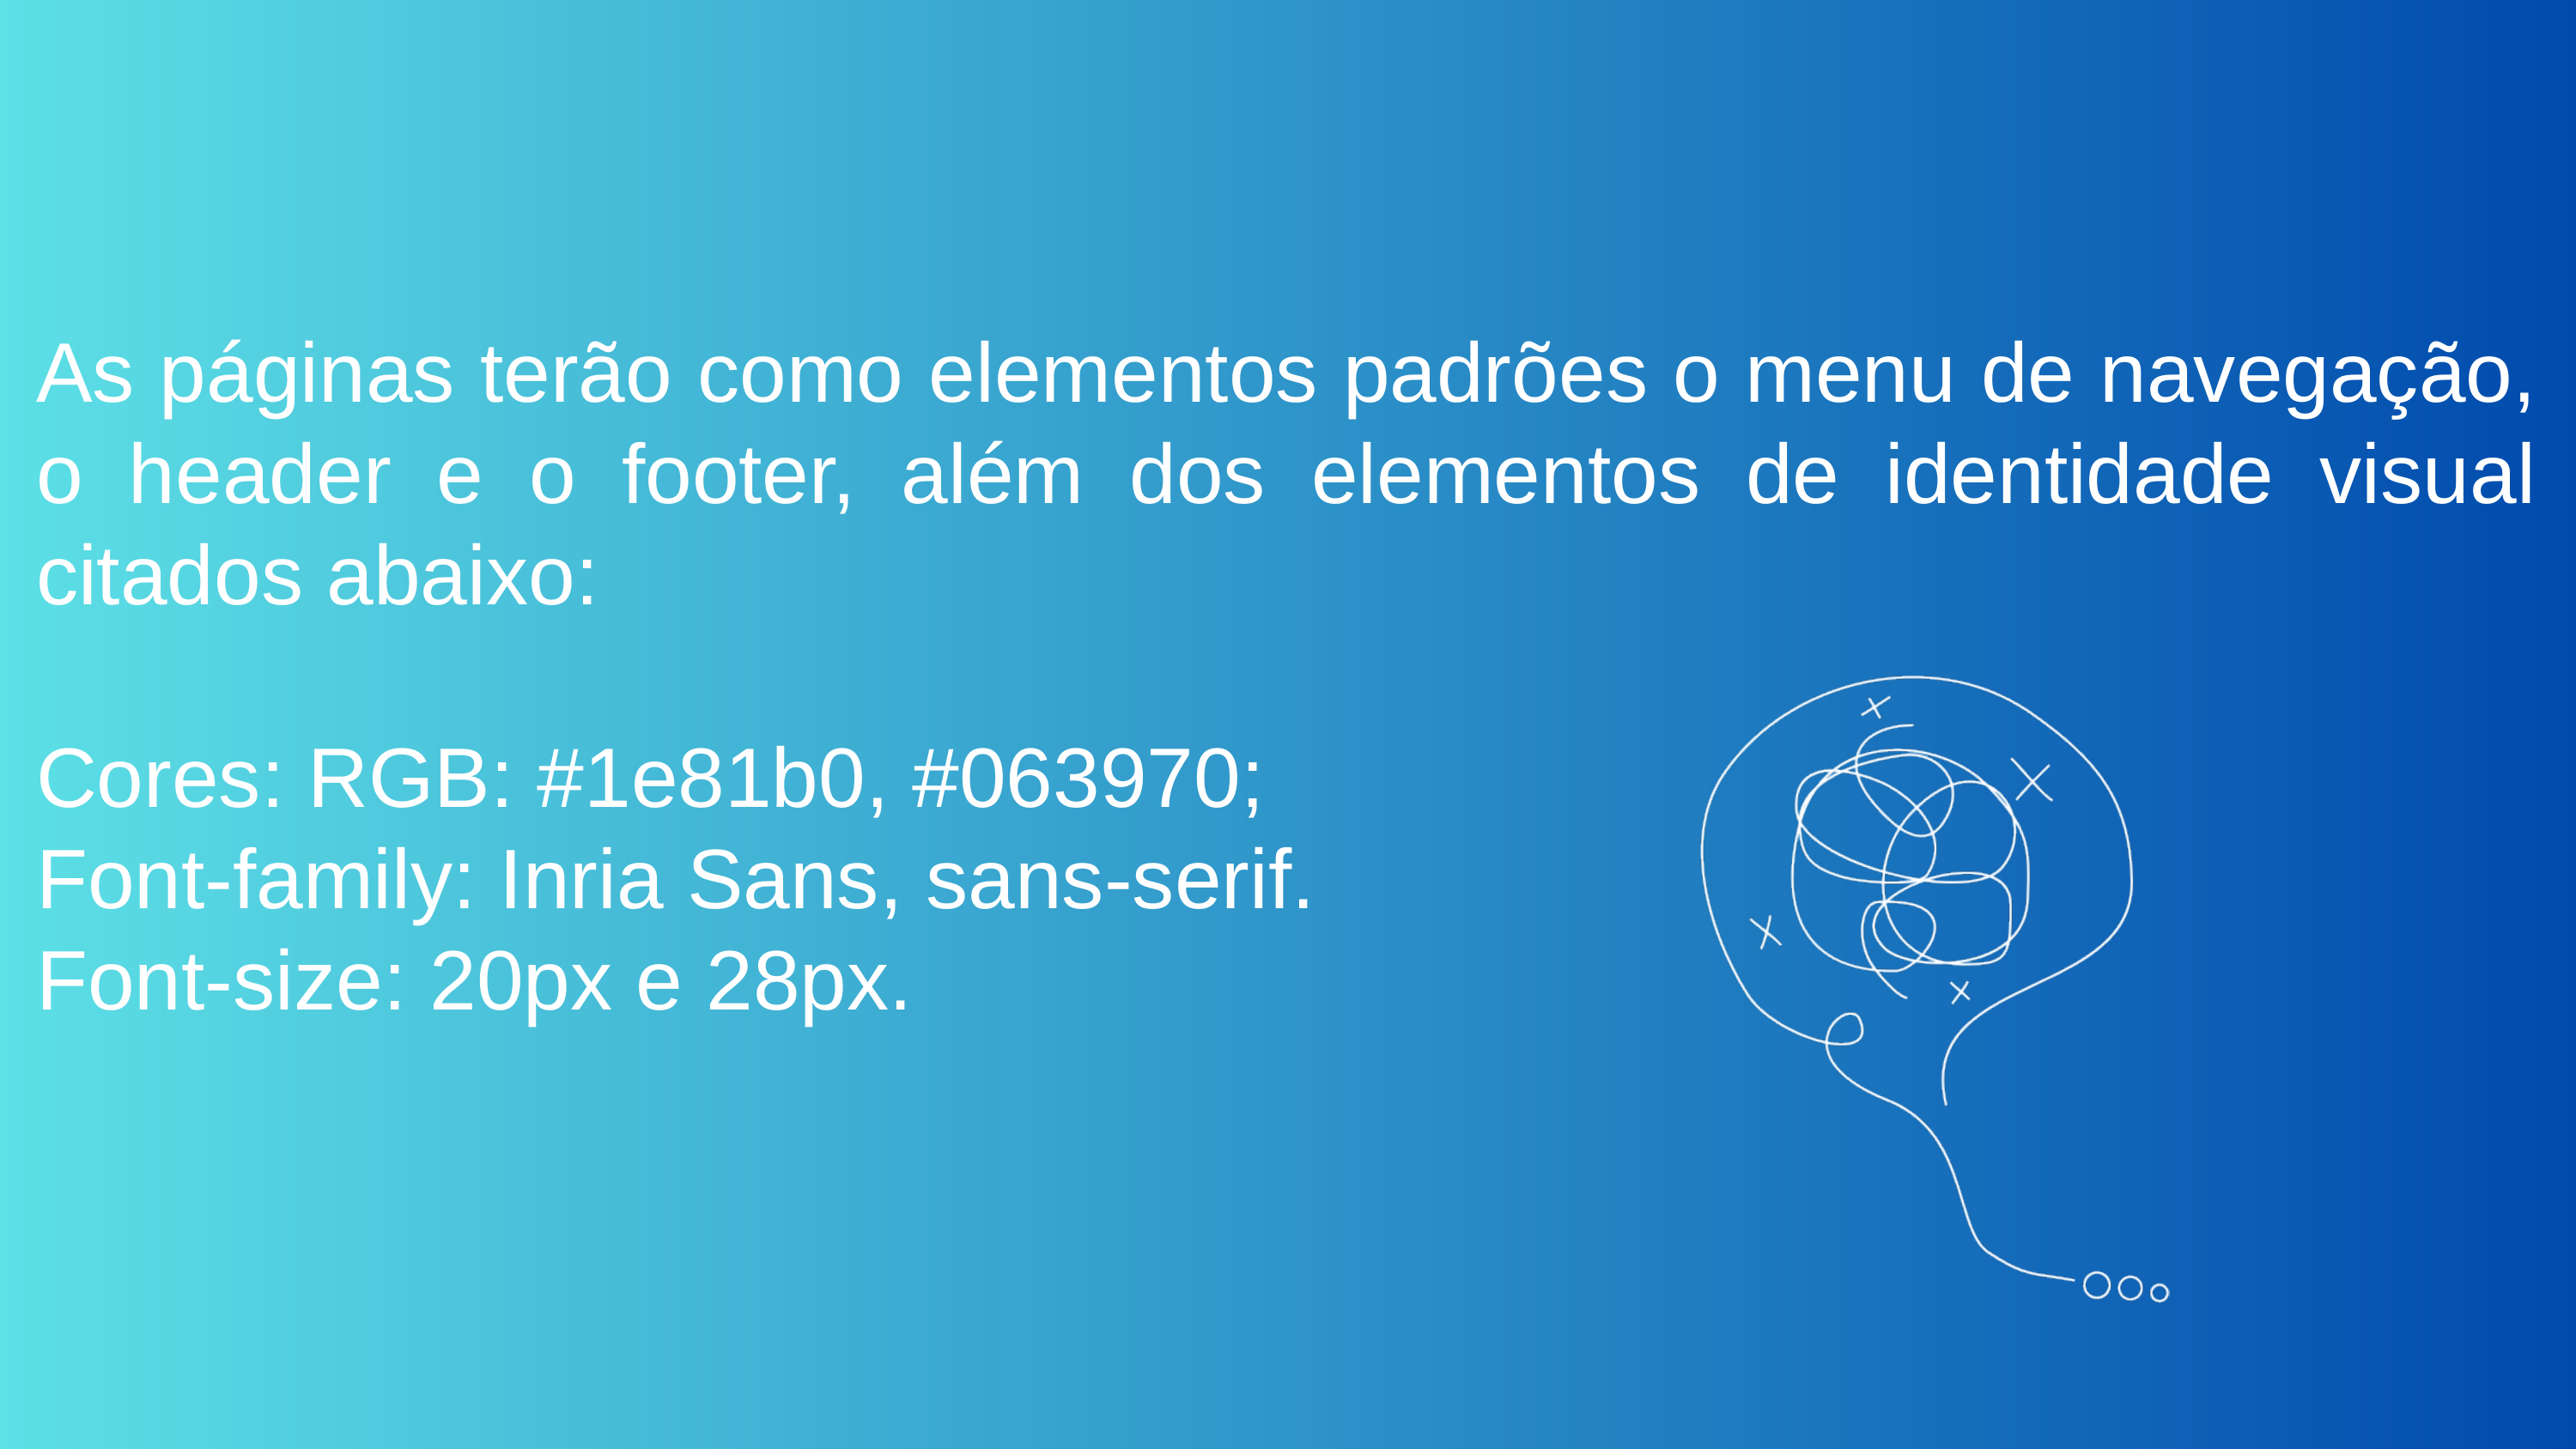

As páginas terão como elementos padrões o menu de navegação, o header e o footer, além dos elementos de identidade visual citados abaixo:

Cores: RGB: #1e81b0, #063970;
Font-family: Inria Sans, sans-serif.
Font-size: 20px e 28px.